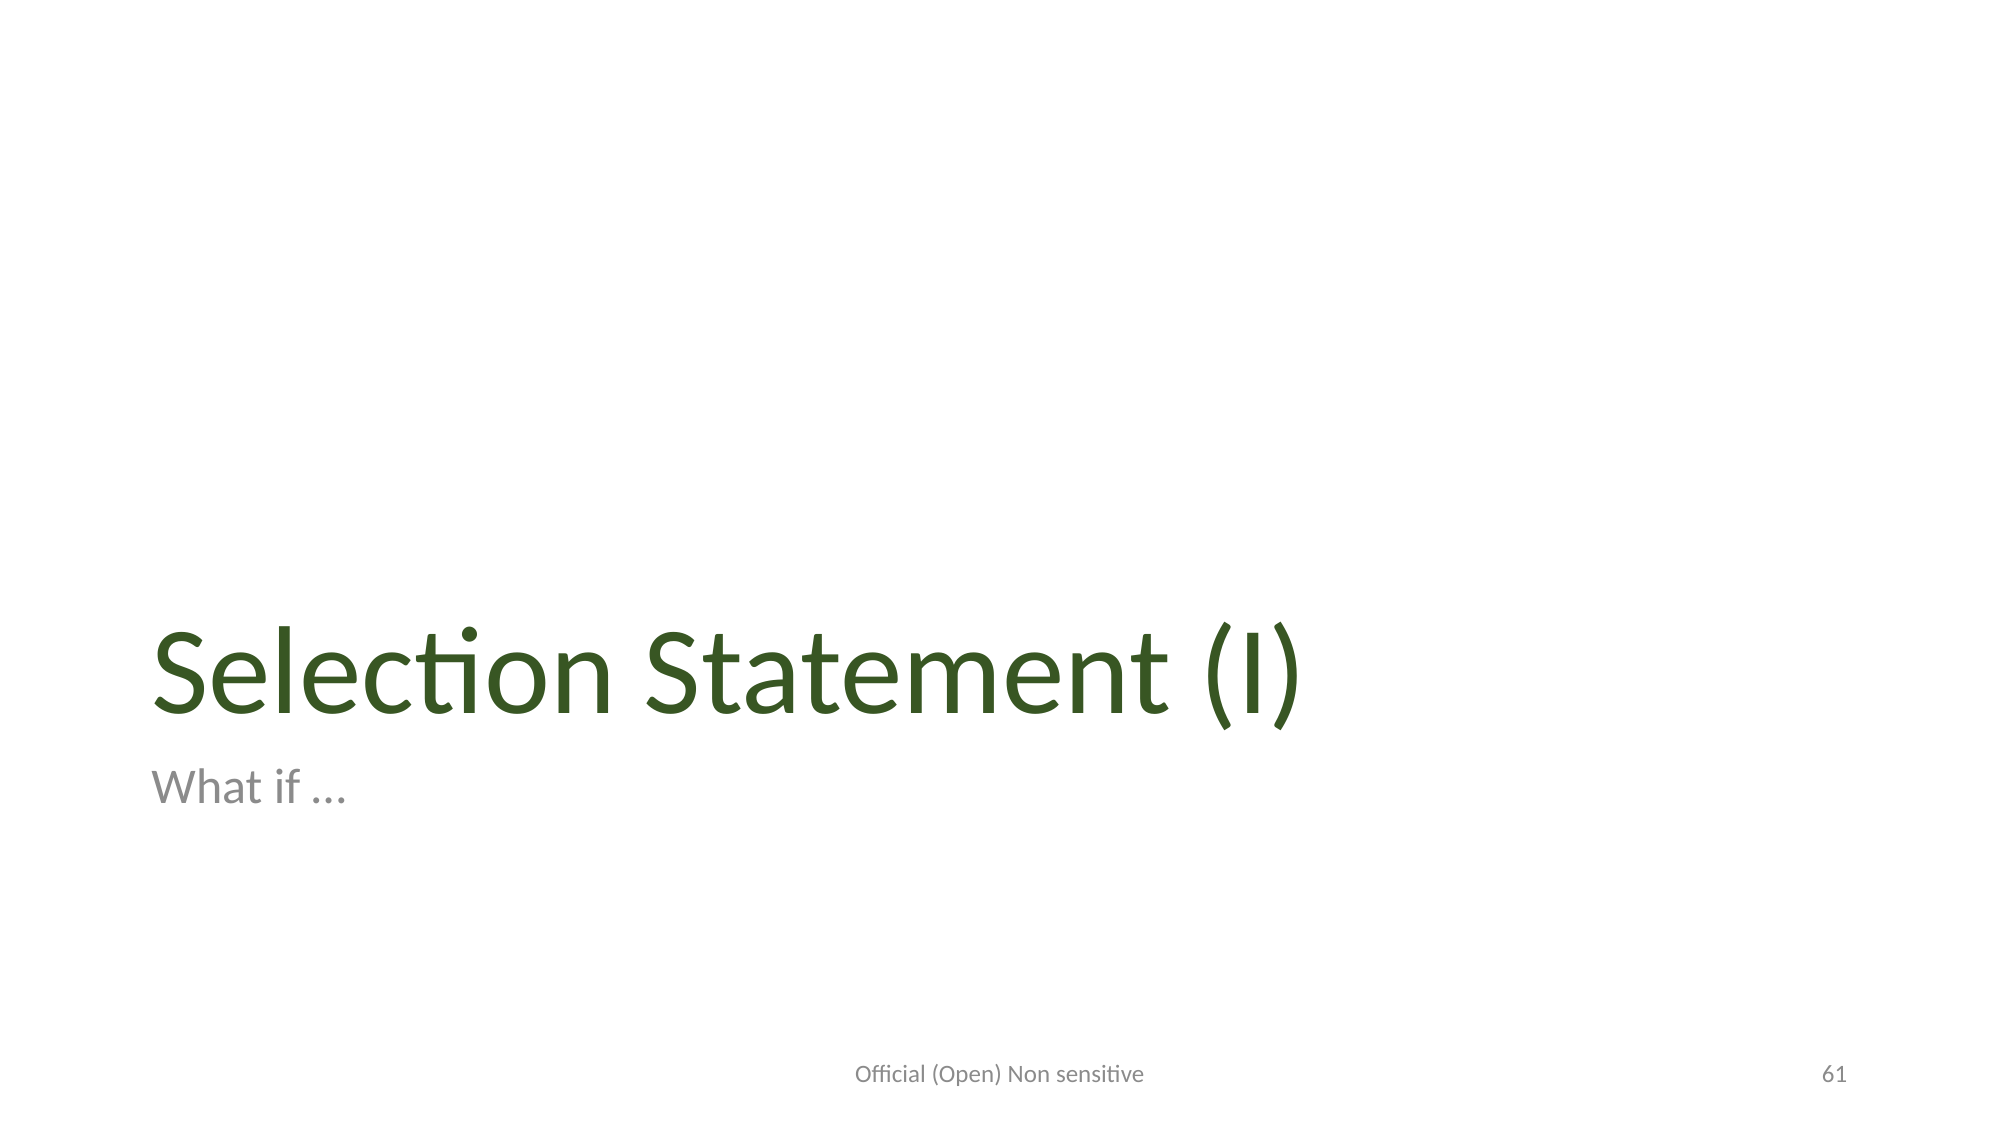

# Selection Statement (I)
What if …
Official (Open) Non sensitive
61